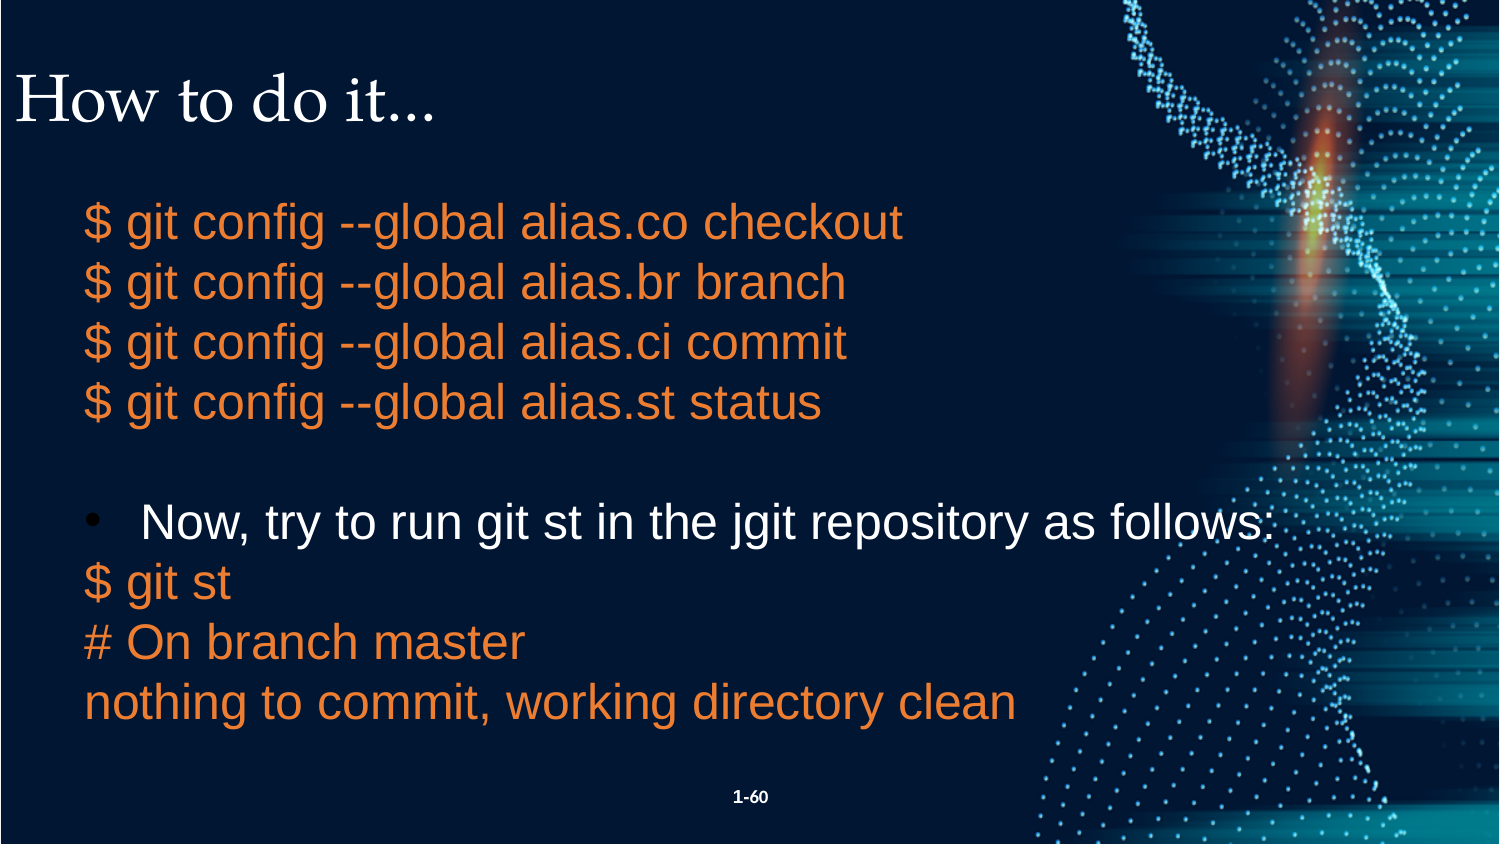

How to do it...
$ git config --global alias.co checkout
$ git config --global alias.br branch
$ git config --global alias.ci commit
$ git config --global alias.st status

Now, try to run git st in the jgit repository as follows:
$ git st
# On branch master
nothing to commit, working directory clean
1-60